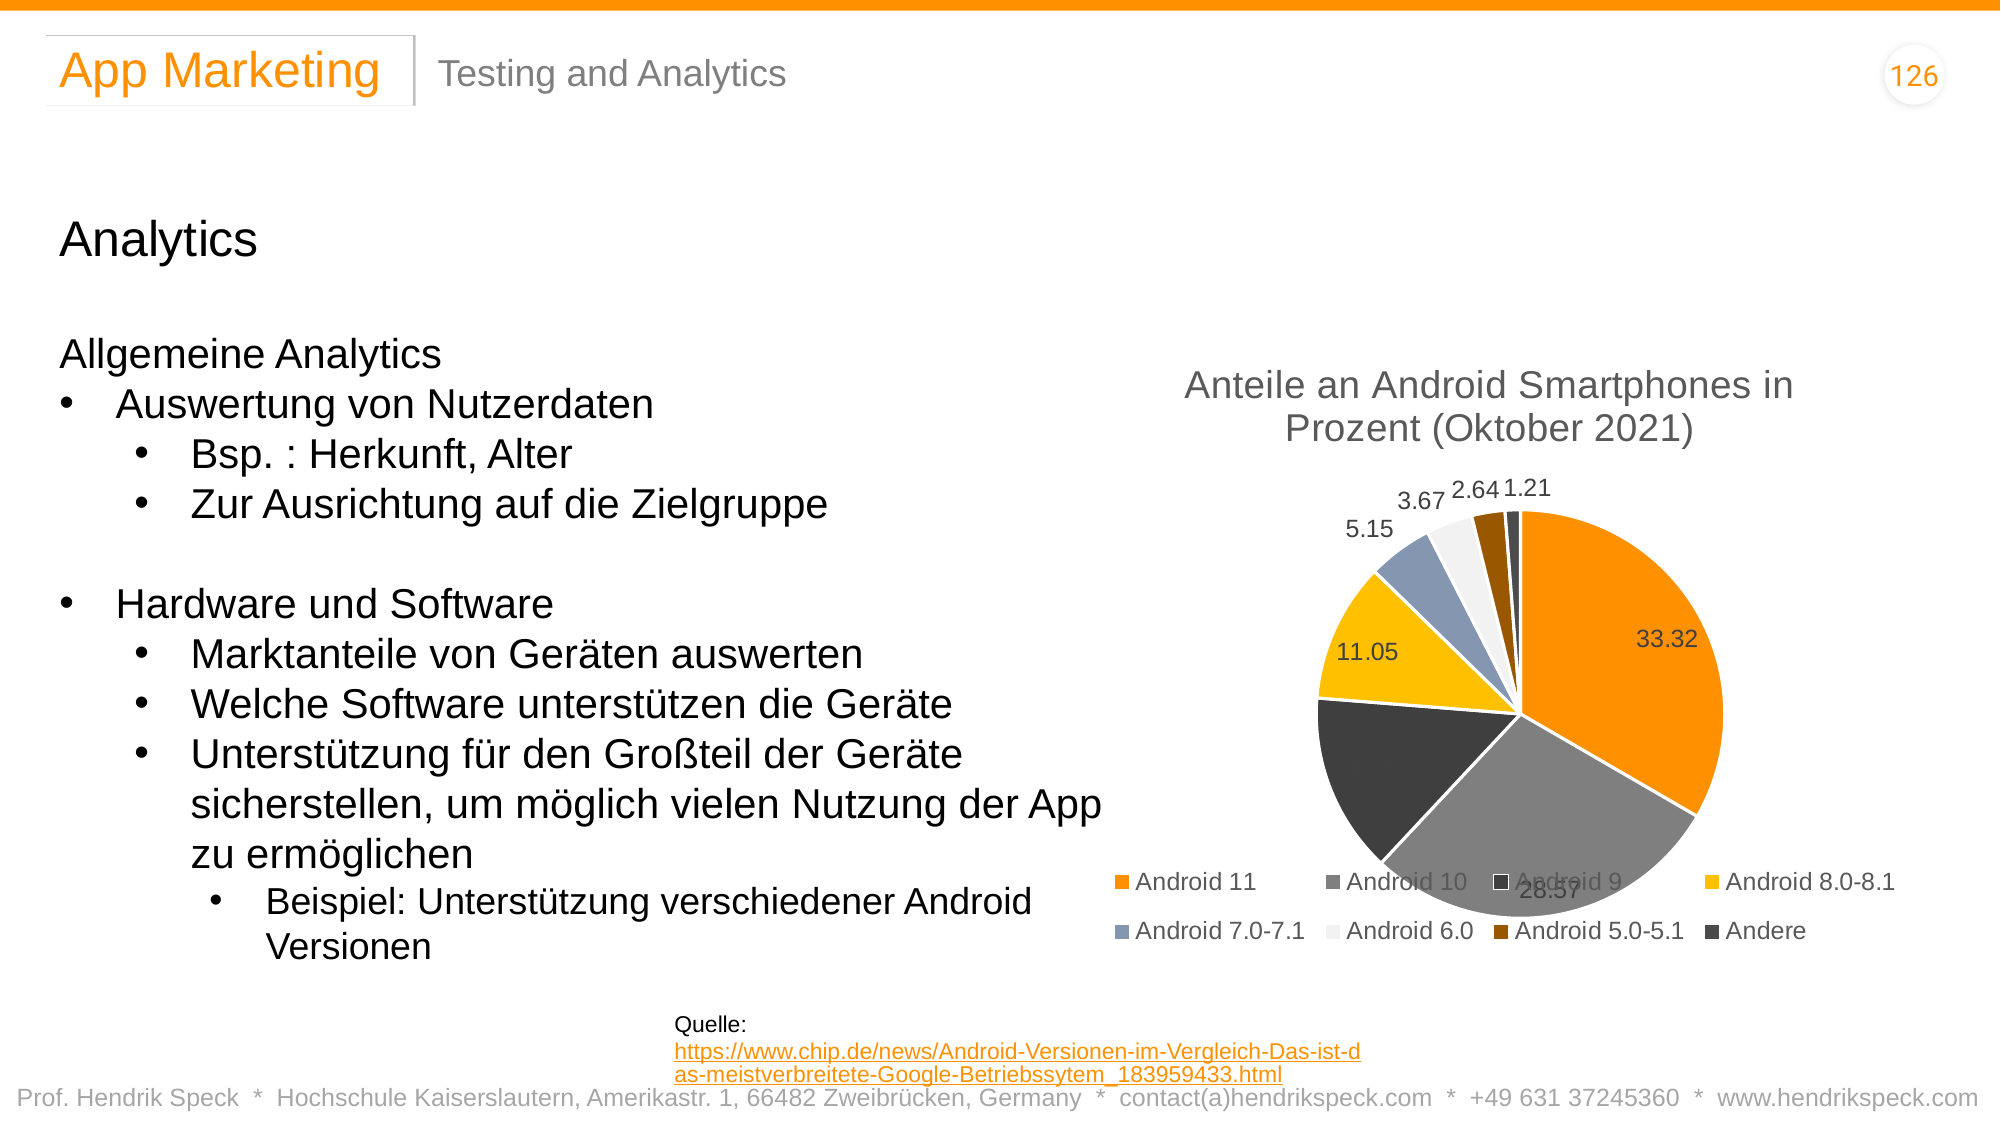

App Marketing
Testing and Analytics
126
Analytics

Allgemeine Analytics
Auswertung von Nutzerdaten
Bsp. : Herkunft, Alter
Zur Ausrichtung auf die Zielgruppe

Hardware und Software
Marktanteile von Geräten auswerten
Welche Software unterstützen die Geräte
Unterstützung für den Großteil der Geräte sicherstellen, um möglich vielen Nutzung der App zu ermöglichen
Beispiel: Unterstützung verschiedener Android Versionen

### Chart:

| Category | Anteile an Android Smartphones in Prozent (Oktober 2021) |
|---|---|
| Android 11 | 33.32 |
| Android 10 | 28.57 |
| Android 9 | 14.27 |
| Android 8.0-8.1 | 11.05 |
| Android 7.0-7.1 | 5.15 |
| Android 6.0 | 3.67 |
| Android 5.0-5.1 | 2.64 |
| Andere | 1.21 |
Quelle: https://www.chip.de/news/Android-Versionen-im-Vergleich-Das-ist-das-meistverbreitete-Google-Betriebssytem_183959433.html